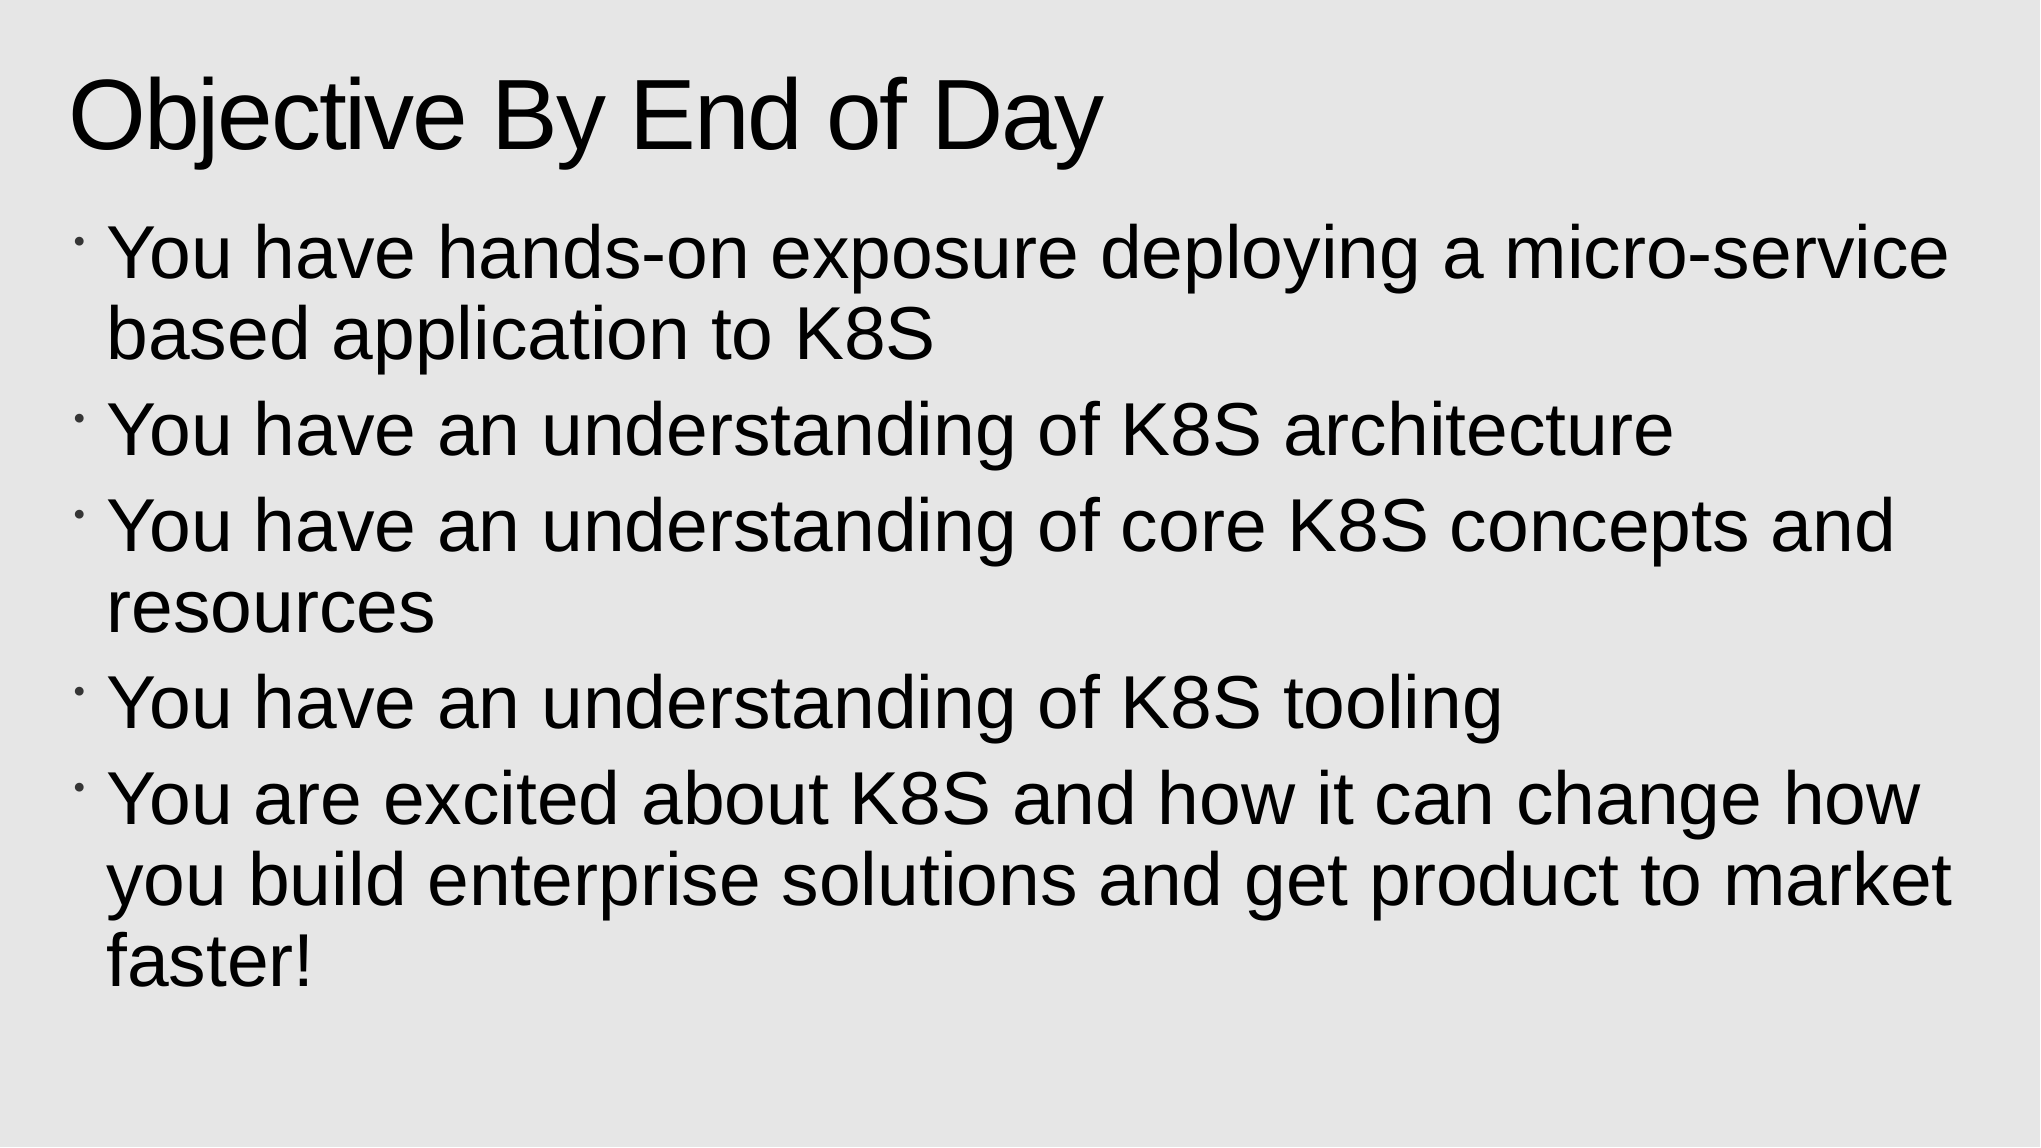

# Objective By End of Day
You have hands-on exposure deploying a micro-service based application to K8S
You have an understanding of K8S architecture
You have an understanding of core K8S concepts and resources
You have an understanding of K8S tooling
You are excited about K8S and how it can change how you build enterprise solutions and get product to market faster!